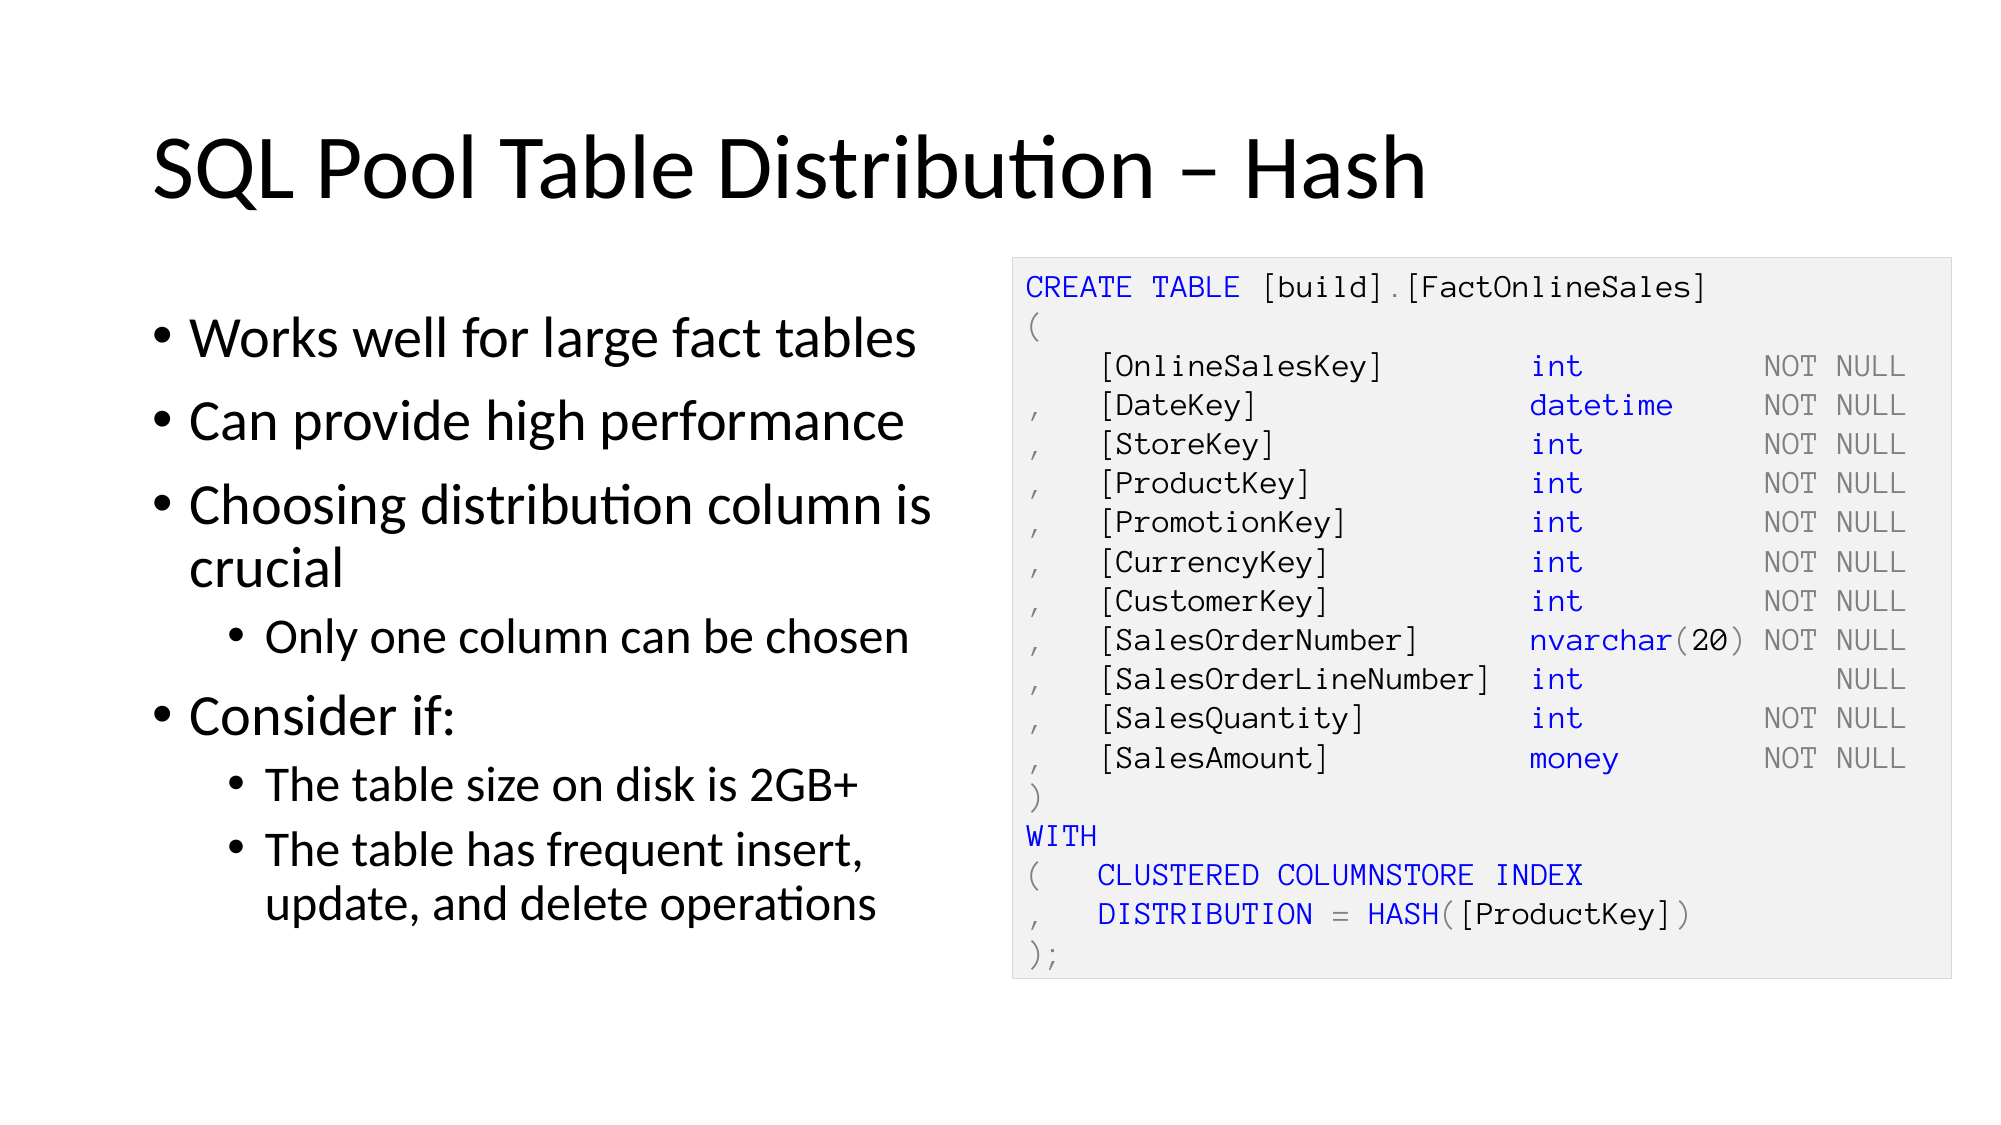

# SQL Pool Table Distribution – Hash
CREATE TABLE [build].[FactOnlineSales]
(
    [OnlineSalesKey]        int          NOT NULL
,   [DateKey]               datetime     NOT NULL
,   [StoreKey]              int          NOT NULL
,   [ProductKey]            int          NOT NULL
,   [PromotionKey]          int          NOT NULL
,   [CurrencyKey]           int          NOT NULL
,   [CustomerKey]           int          NOT NULL
,   [SalesOrderNumber]      nvarchar(20) NOT NULL
,   [SalesOrderLineNumber]  int              NULL
,   [SalesQuantity]         int          NOT NULL
,   [SalesAmount]           money        NOT NULL
)
WITH
(   CLUSTERED COLUMNSTORE INDEX
,   DISTRIBUTION = HASH([ProductKey])
);
Works well for large fact tables
Can provide high performance
Choosing distribution column is crucial
Only one column can be chosen
Consider if:
The table size on disk is 2GB+
The table has frequent insert, update, and delete operations